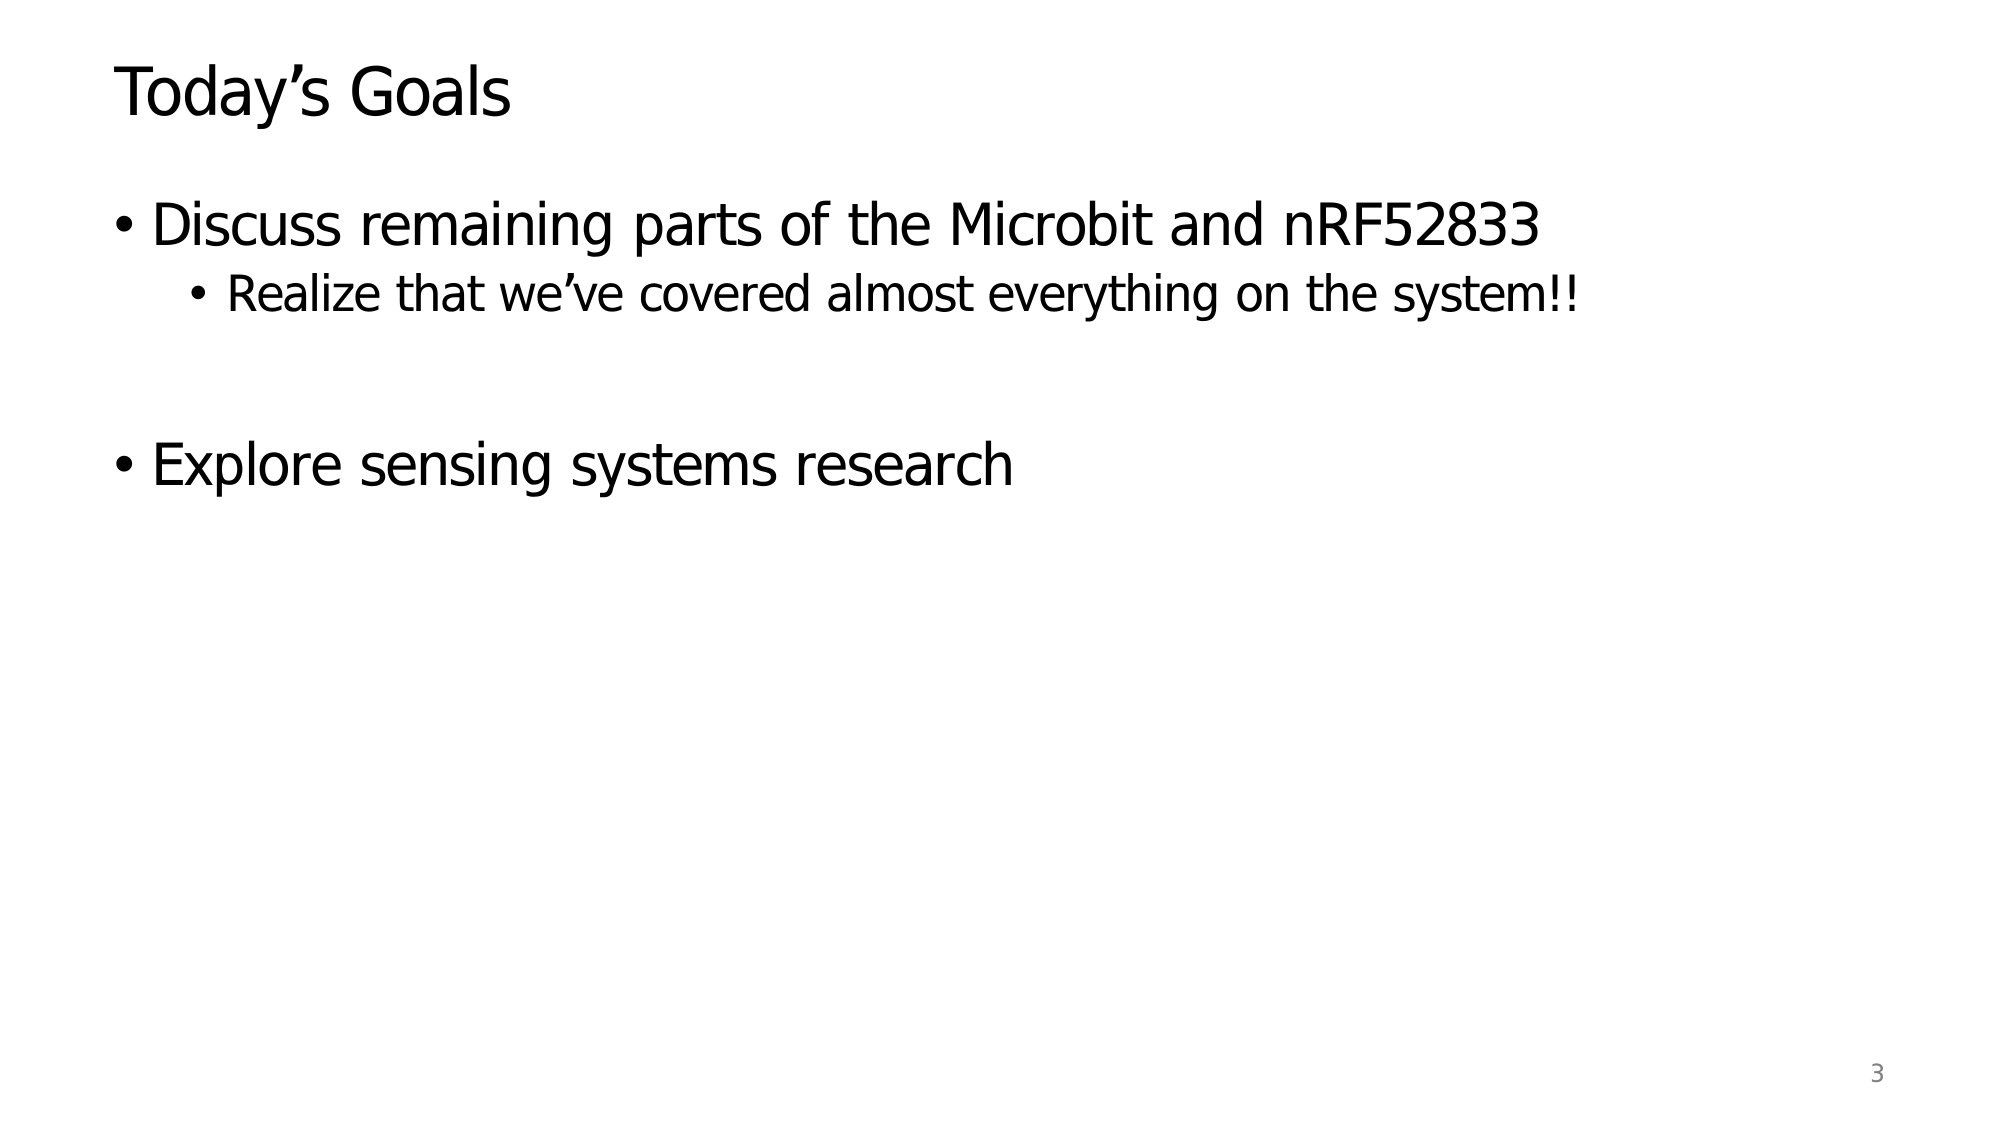

# Today’s Goals
Discuss remaining parts of the Microbit and nRF52833
Realize that we’ve covered almost everything on the system!!

Explore sensing systems research
3